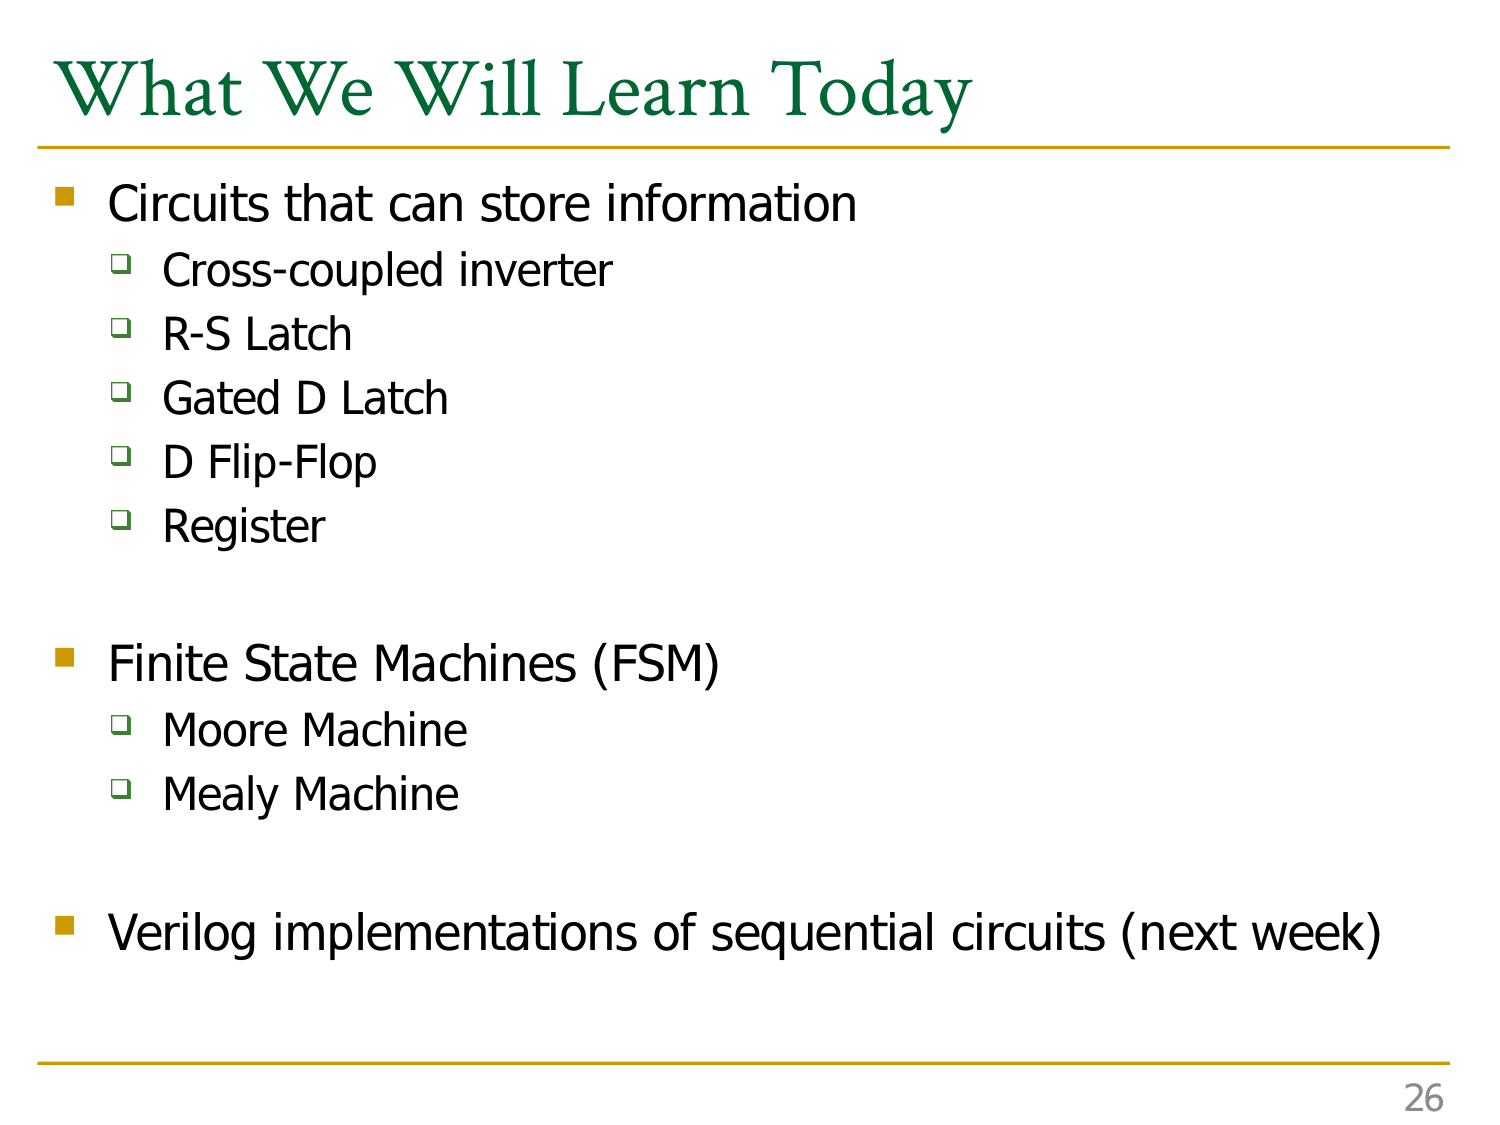

# What We Will Learn Today
Circuits that can store information
Cross-coupled inverter
R-S Latch
Gated D Latch
D Flip-Flop
Register

Finite State Machines (FSM)
Moore Machine
Mealy Machine

Verilog implementations of sequential circuits (next week)

26